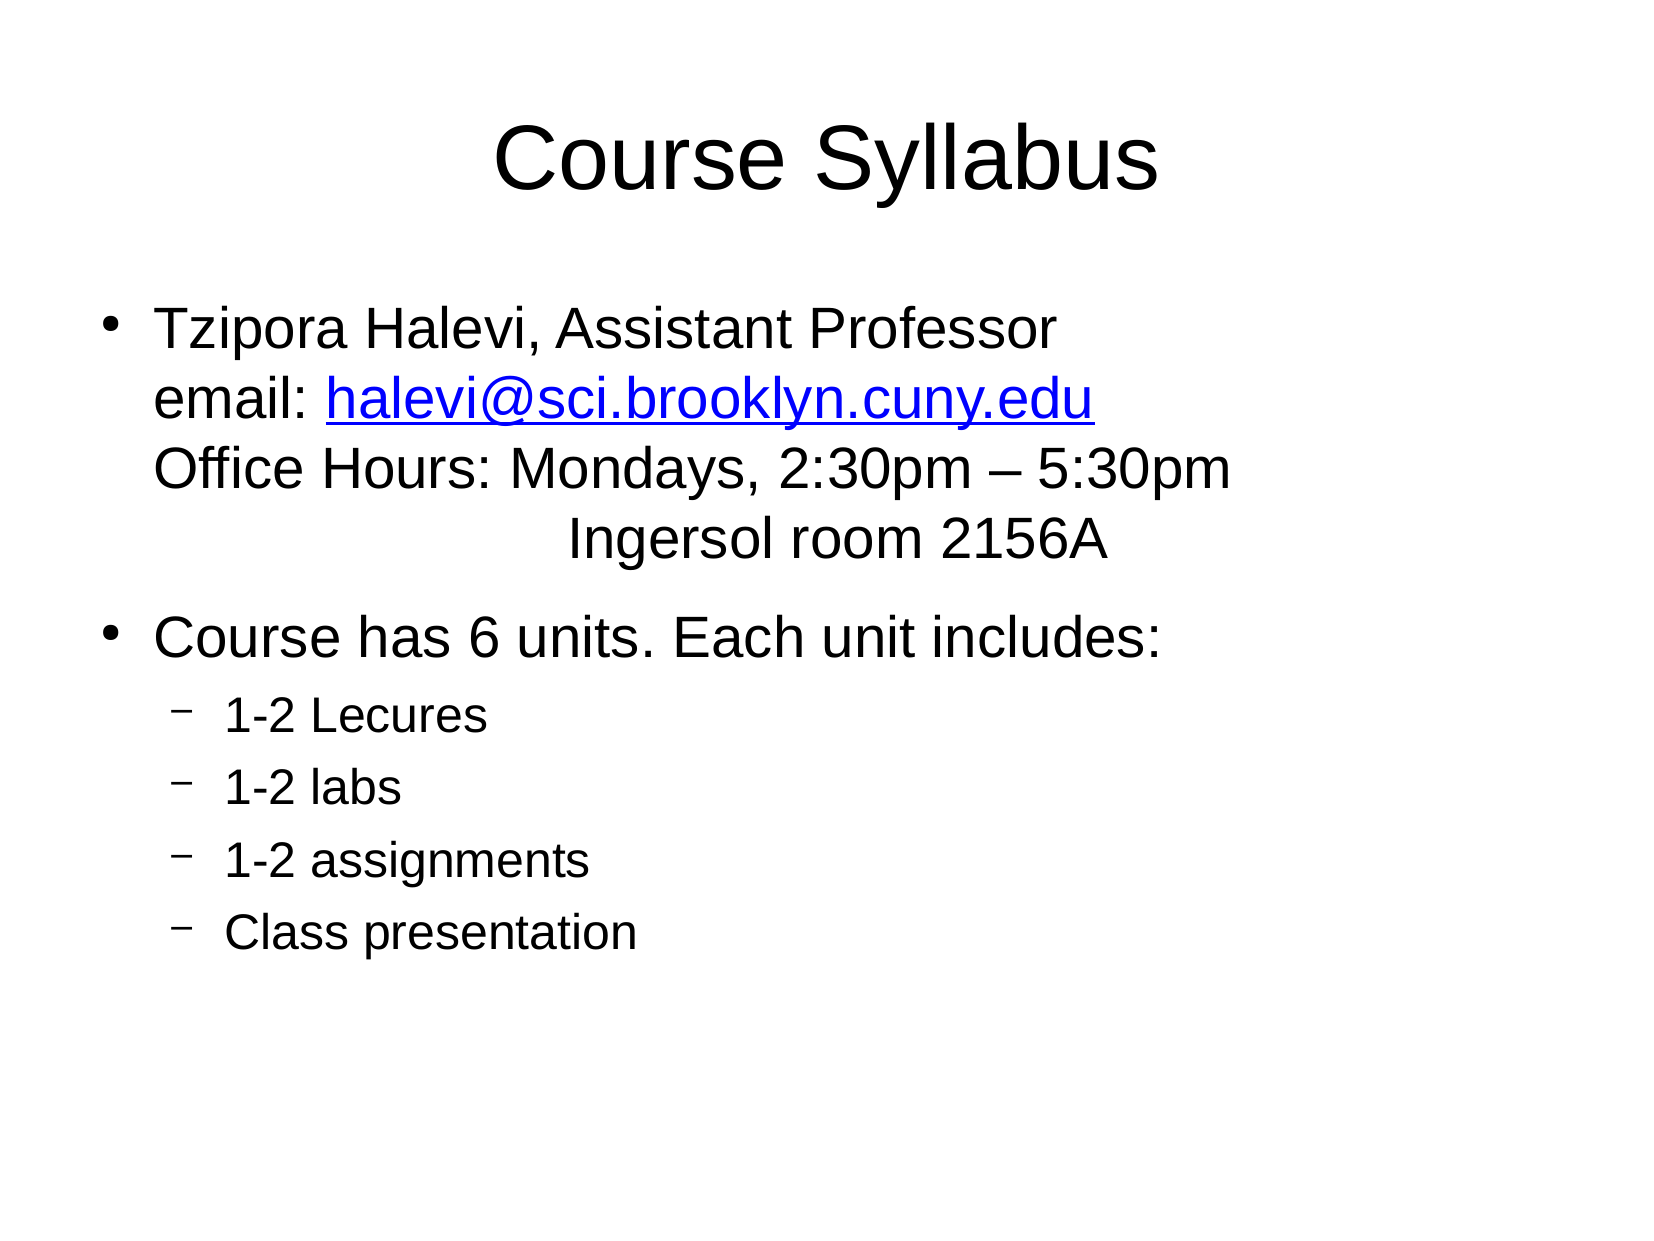

# Course Syllabus
Tzipora Halevi, Assistant Professor
email: halevi@sci.brooklyn.cuny.edu
Office Hours: Mondays, 2:30pm – 5:30pm
		       Ingersol room 2156A
Course has 6 units. Each unit includes:
1-2 Lecures
1-2 labs
1-2 assignments
Class presentation